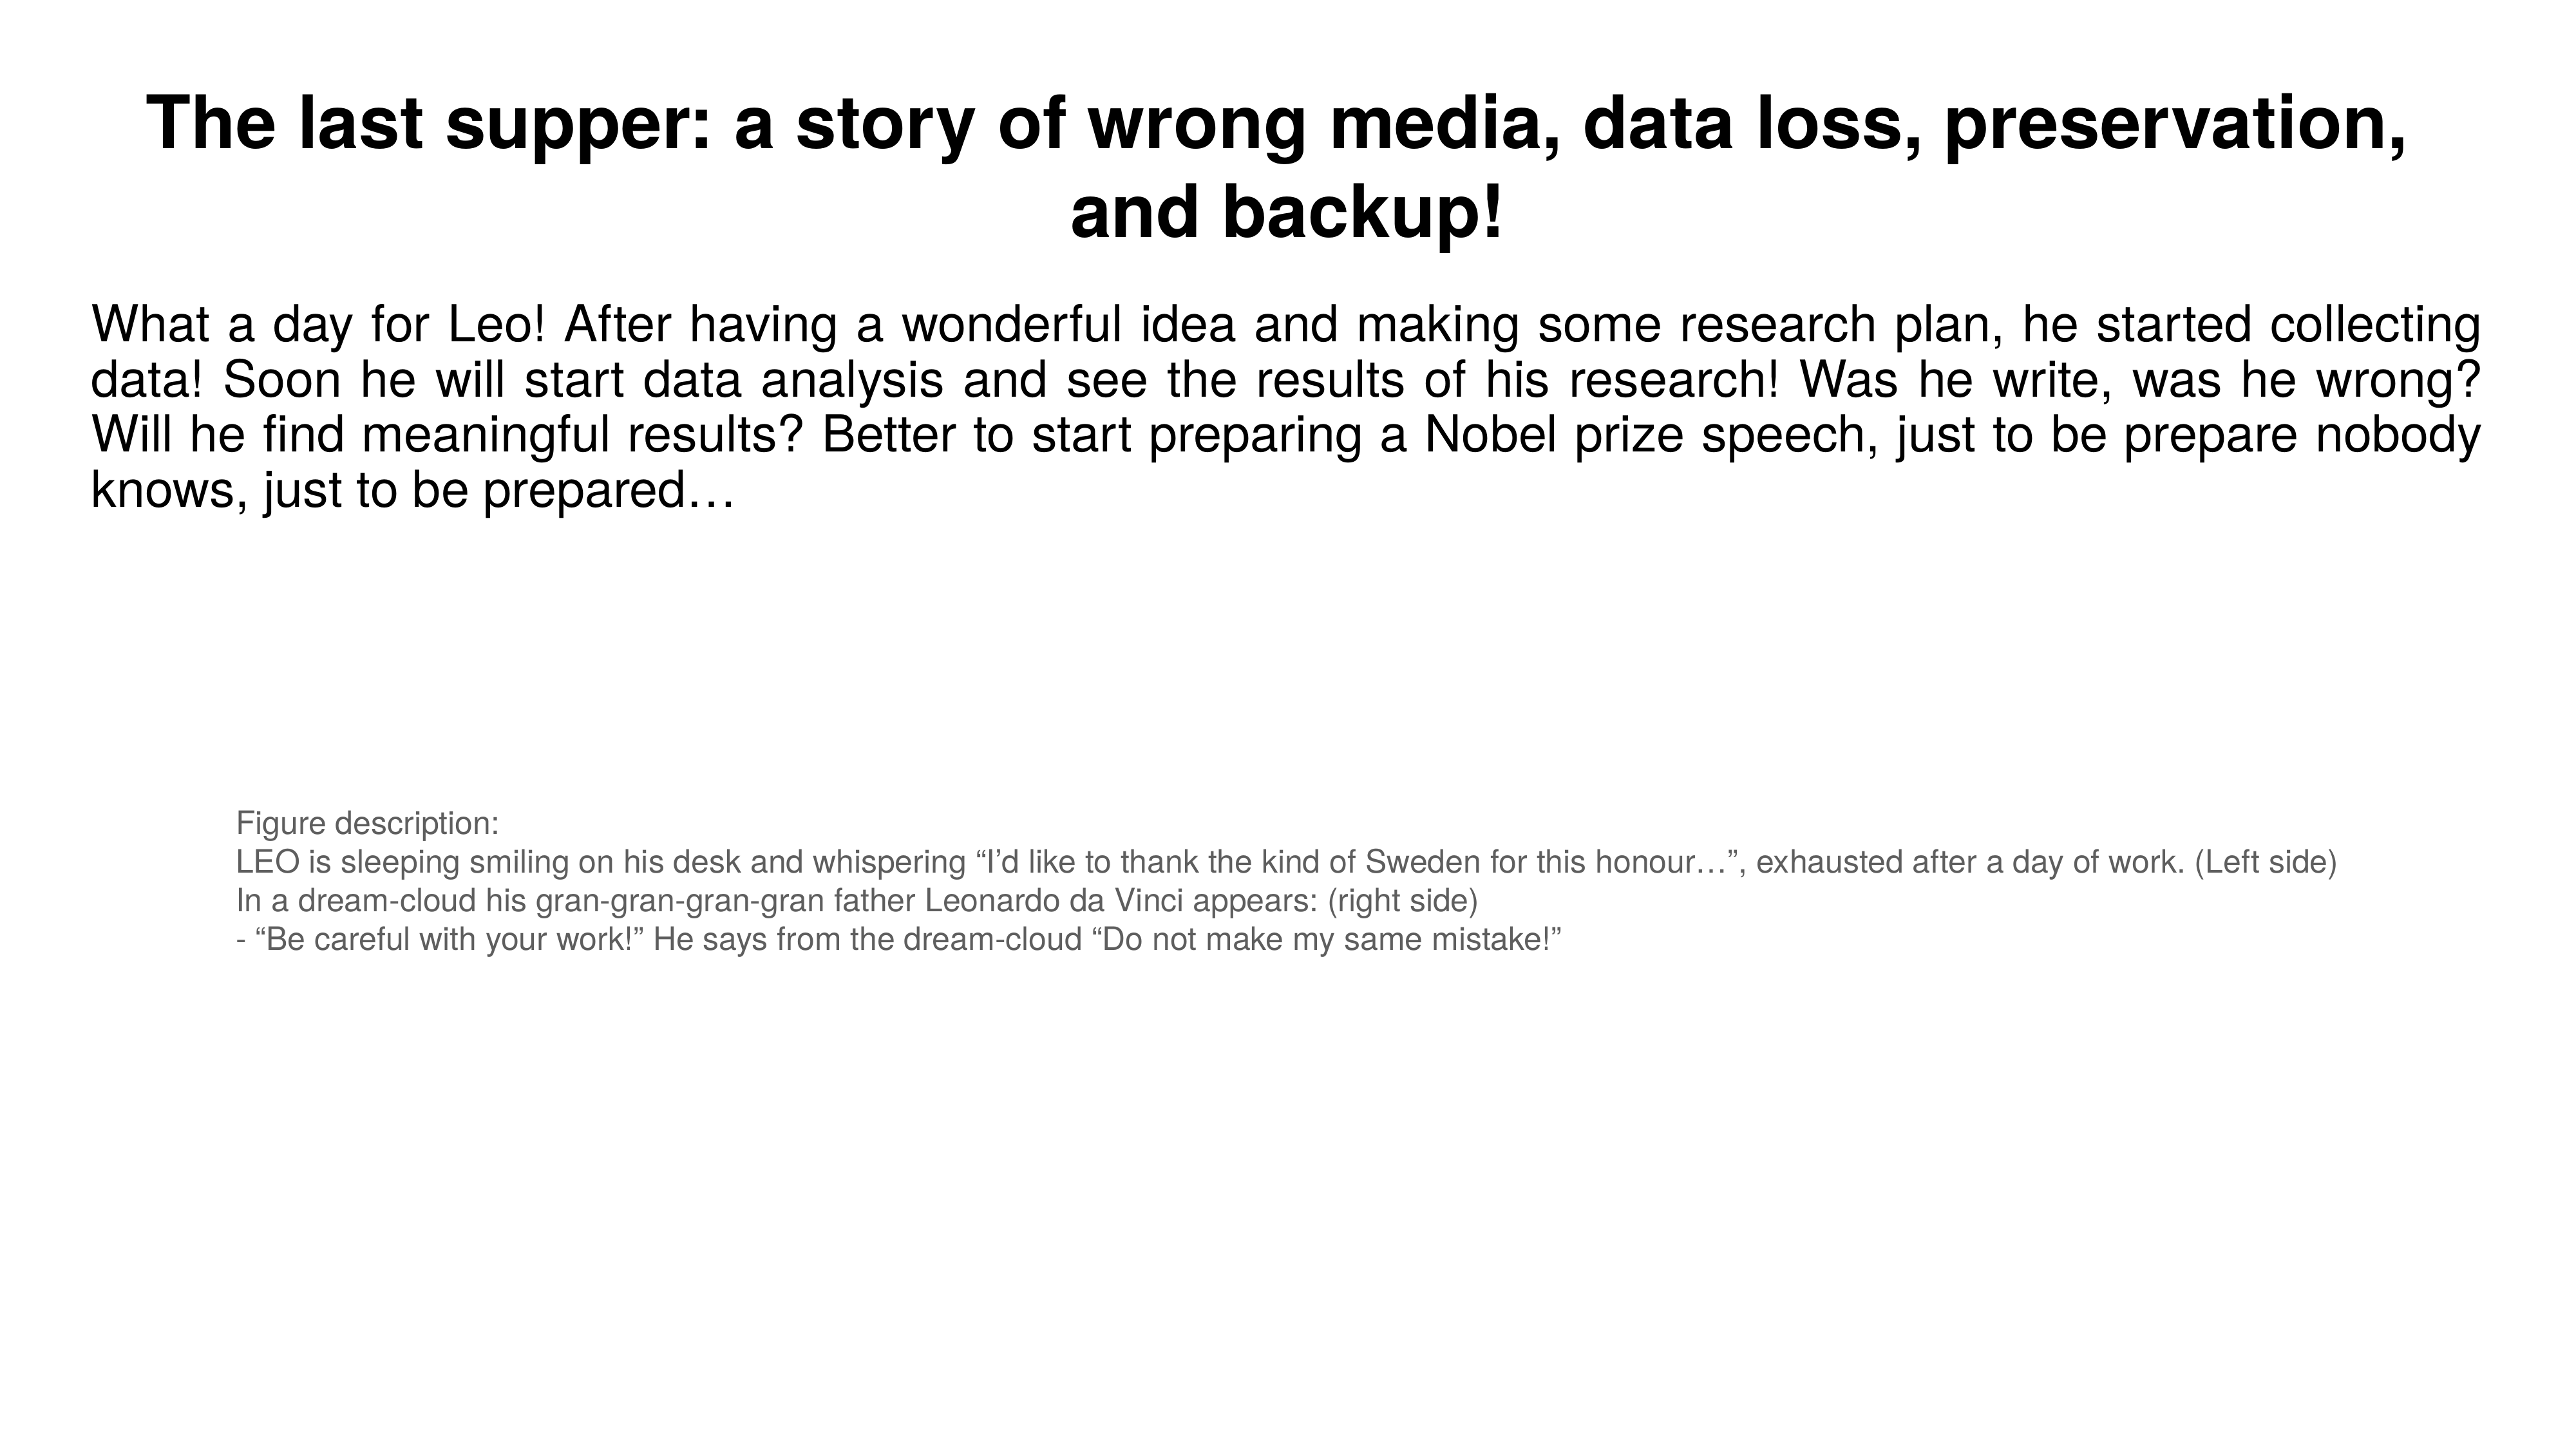

The last supper: a story of wrong media, data loss, preservation,
and backup!
What a day for Leo! After having a wonderful idea and making some research plan, he started collecting data! Soon he will start data analysis and see the results of his research! Was he write, was he wrong? Will he find meaningful results? Better to start preparing a Nobel prize speech, just to be prepare nobody knows, just to be prepared…
Figure description:
LEO is sleeping smiling on his desk and whispering “I’d like to thank the kind of Sweden for this honour…”, exhausted after a day of work. (Left side)
In a dream-cloud his gran-gran-gran-gran father Leonardo da Vinci appears: (right side)
- “Be careful with your work!” He says from the dream-cloud “Do not make my same mistake!”